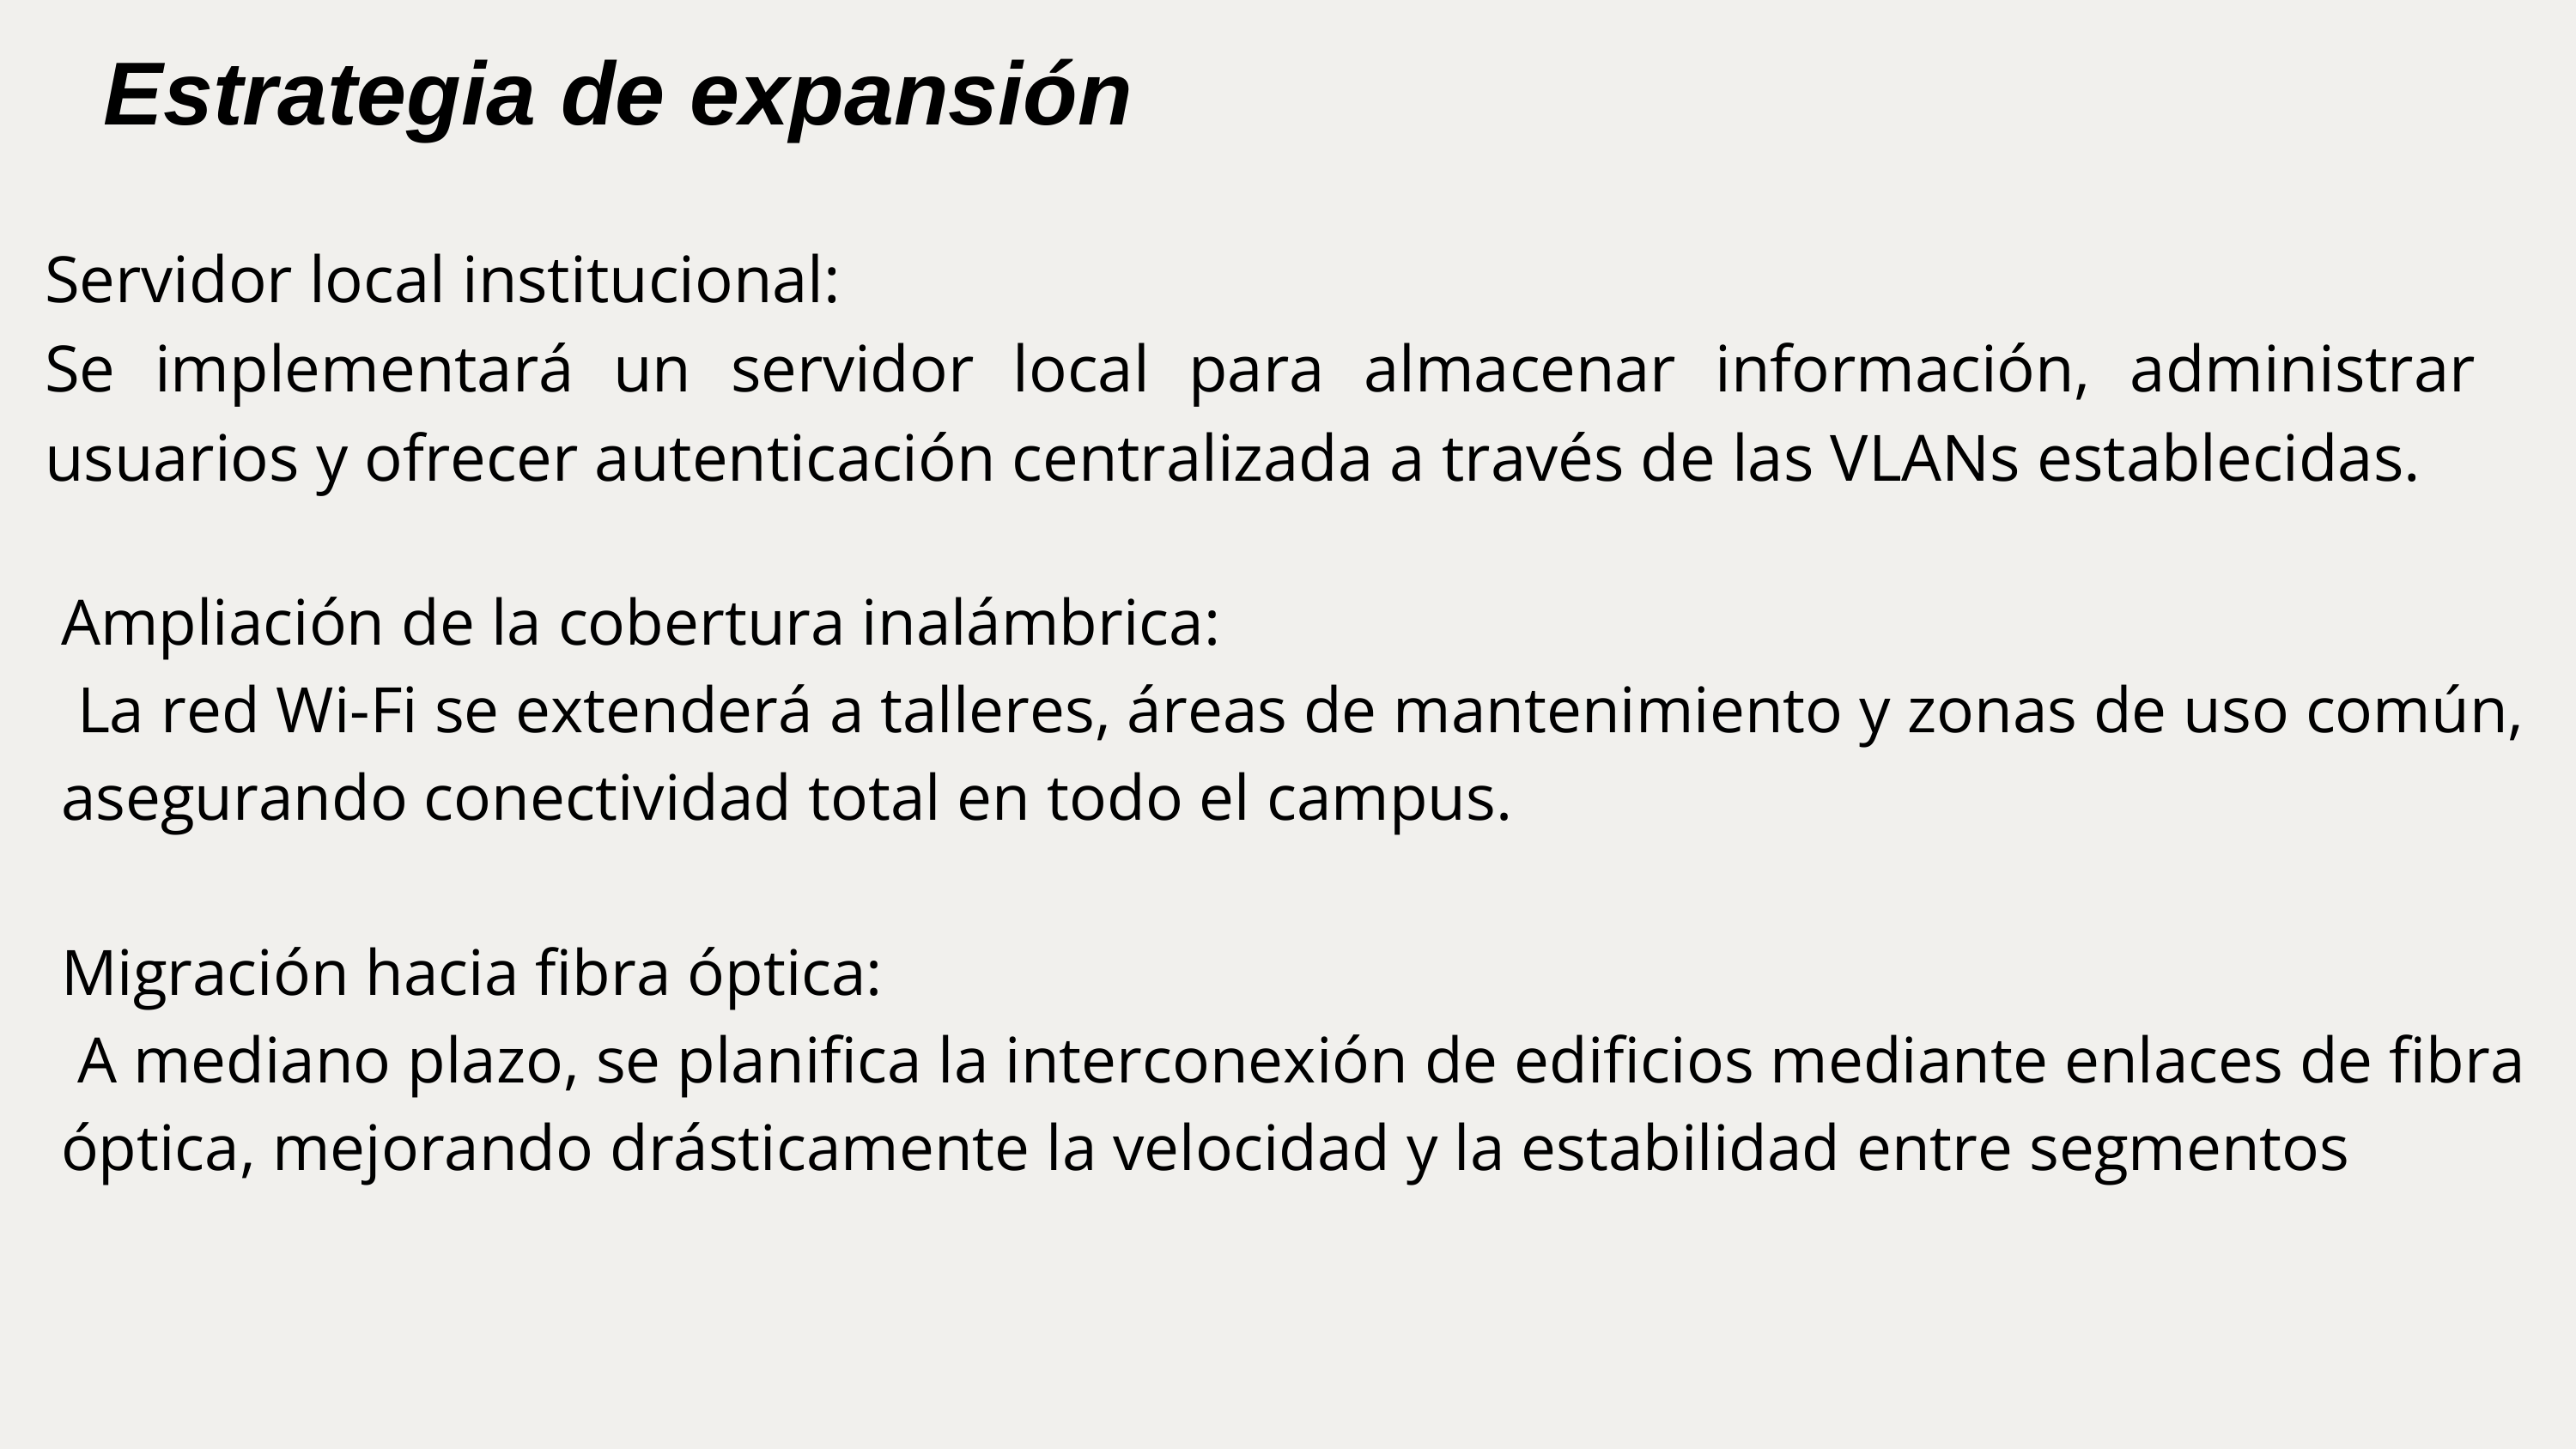

Estrategia de expansión

Servidor local institucional:
Se implementará un servidor local para almacenar información, administrar usuarios y ofrecer autenticación centralizada a través de las VLANs establecidas.

Ampliación de la cobertura inalámbrica:
 La red Wi-Fi se extenderá a talleres, áreas de mantenimiento y zonas de uso común, asegurando conectividad total en todo el campus.

Migración hacia fibra óptica:
 A mediano plazo, se planifica la interconexión de edificios mediante enlaces de fibra óptica, mejorando drásticamente la velocidad y la estabilidad entre segmentos